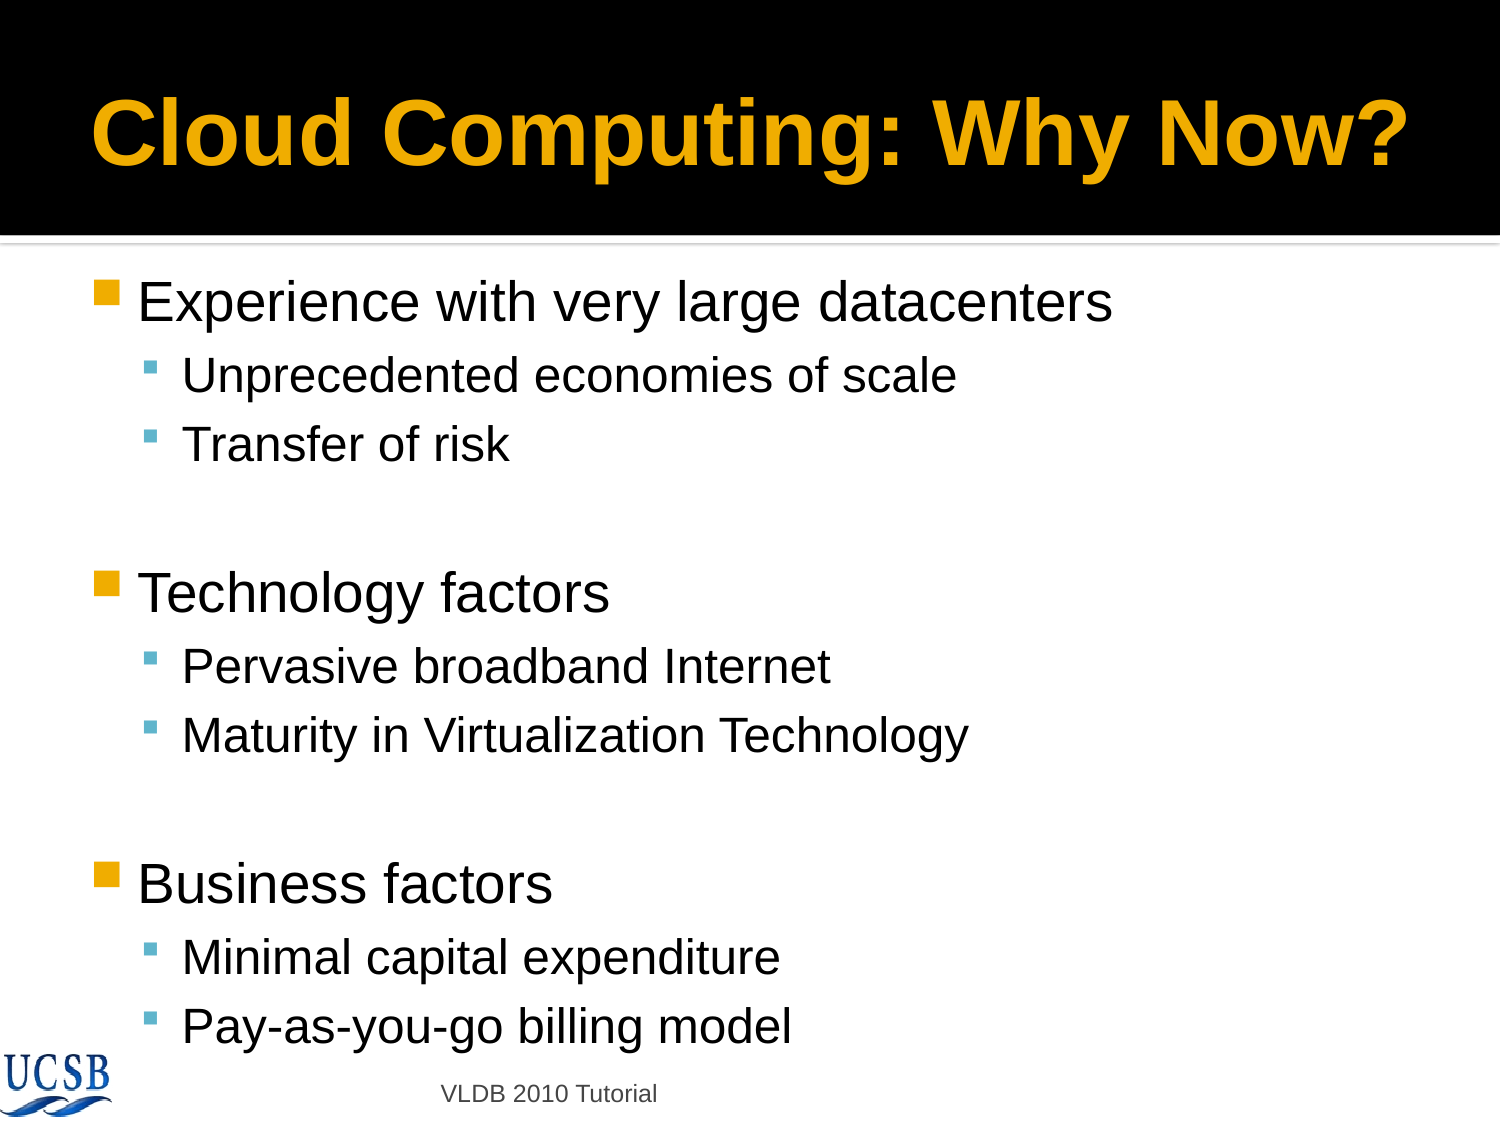

# Cloud Computing: Why Now?
Experience with very large datacenters
Unprecedented economies of scale
Transfer of risk

Technology factors
Pervasive broadband Internet
Maturity in Virtualization Technology

Business factors
Minimal capital expenditure
Pay-as-you-go billing model
VLDB 2010 Tutorial